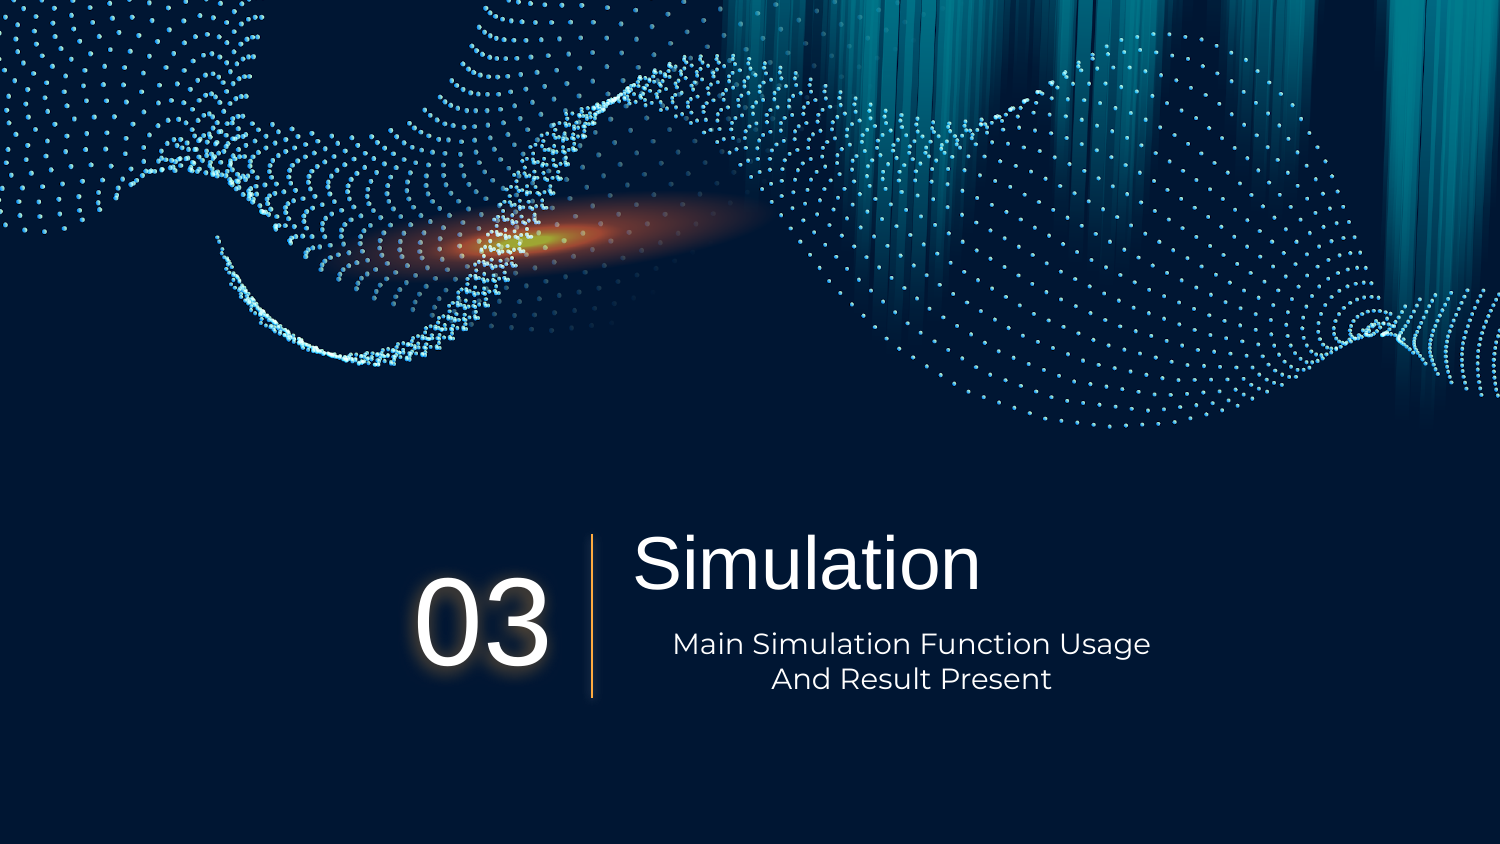

# Simulation
03
Main Simulation Function Usage
And Result Present